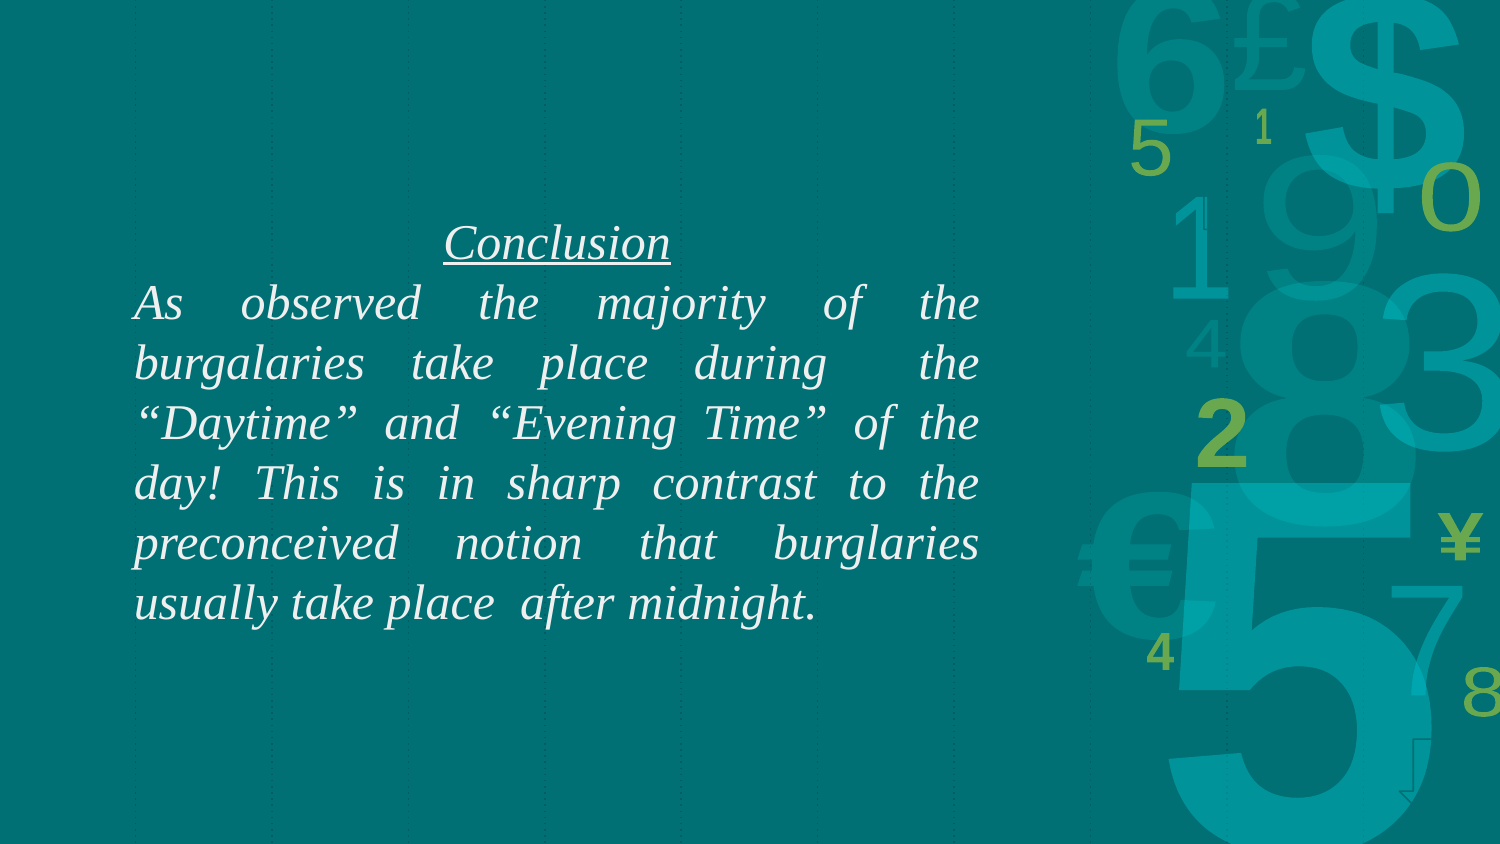

Conclusion
As observed the majority of the burgalaries take place during  the “Daytime” and “Evening Time” of the day! This is in sharp contrast to the preconceived notion that burglaries usually take place  after midnight.